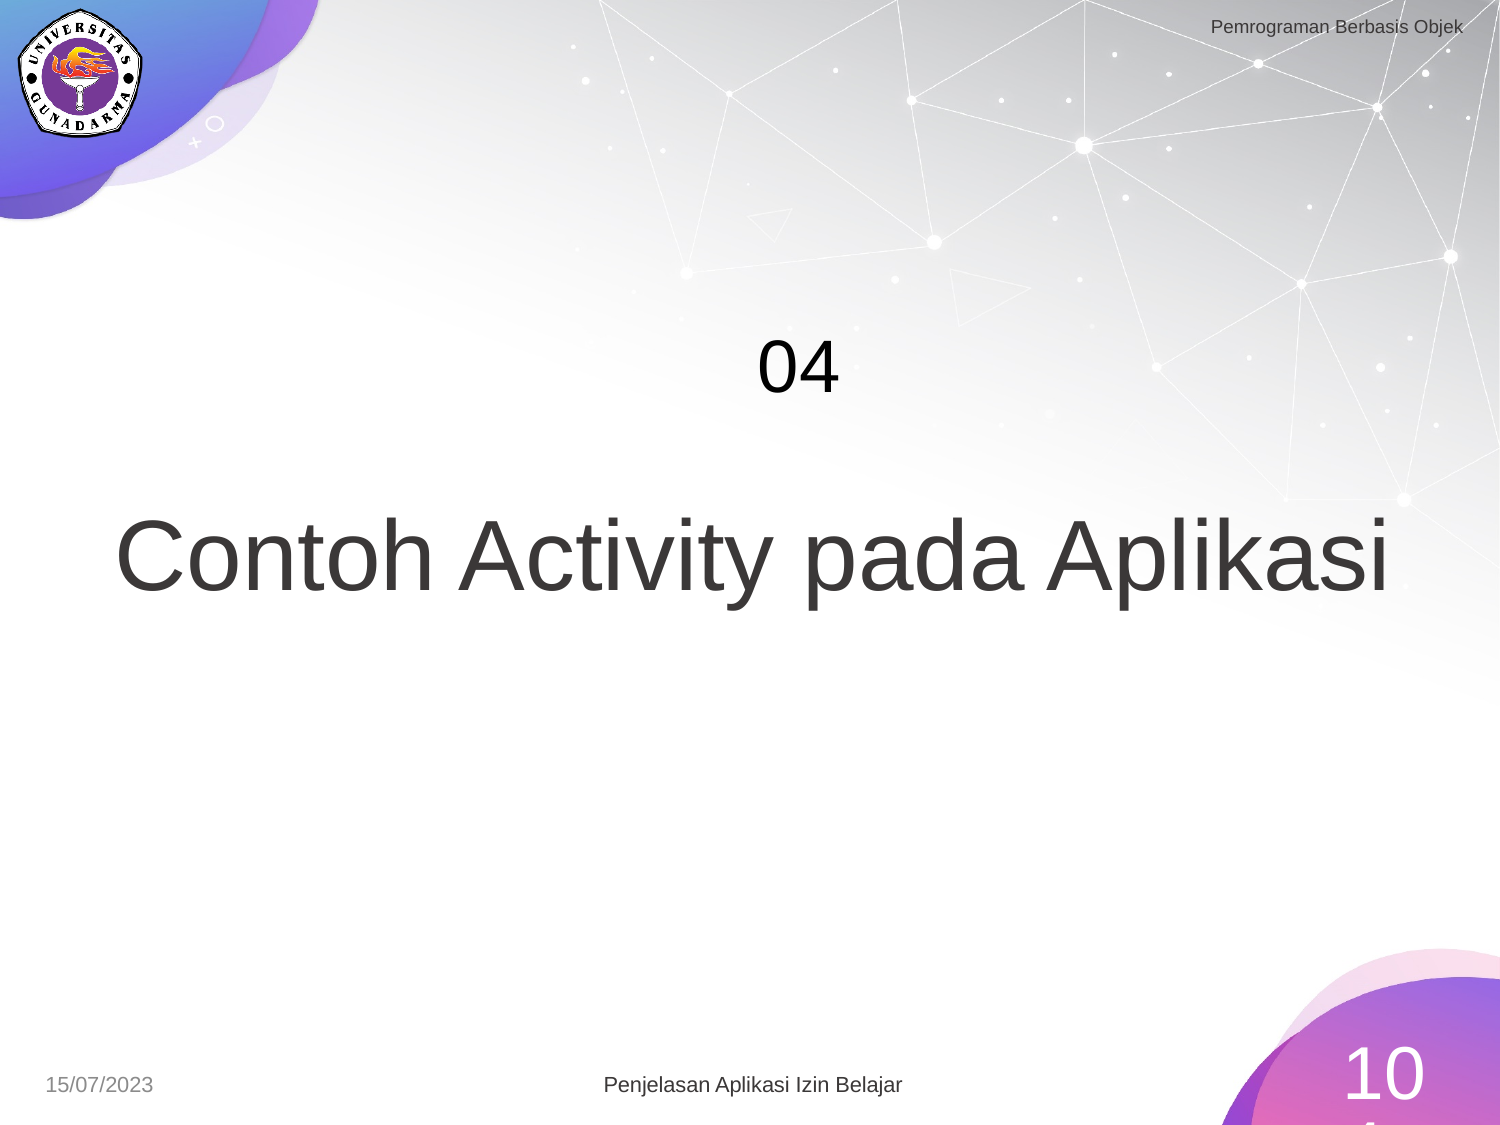

Contoh Activity pada Aplikasi
# 04
104
Penjelasan Aplikasi Izin Belajar
15/07/2023